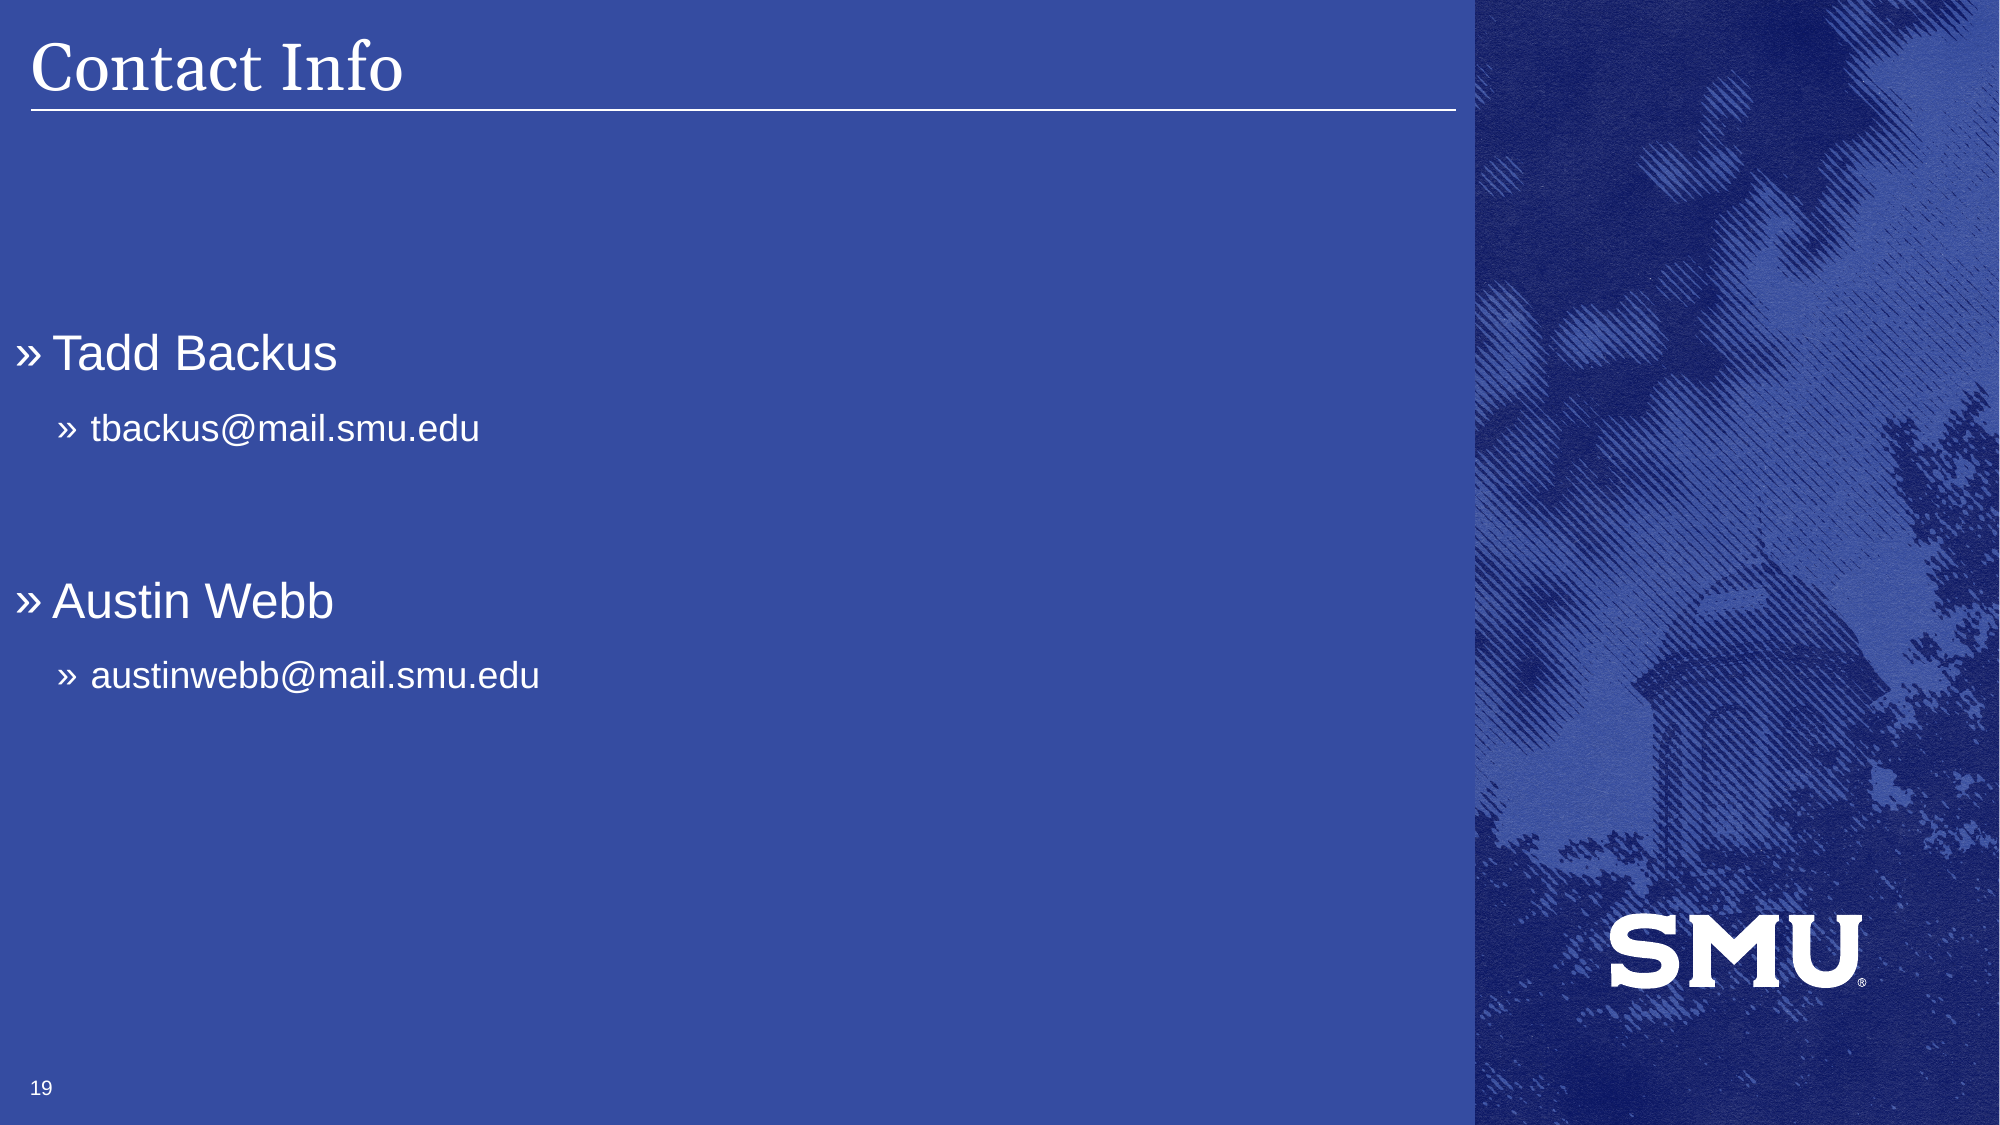

# Contact Info
Tadd Backus
tbackus@mail.smu.edu
Austin Webb
austinwebb@mail.smu.edu
19